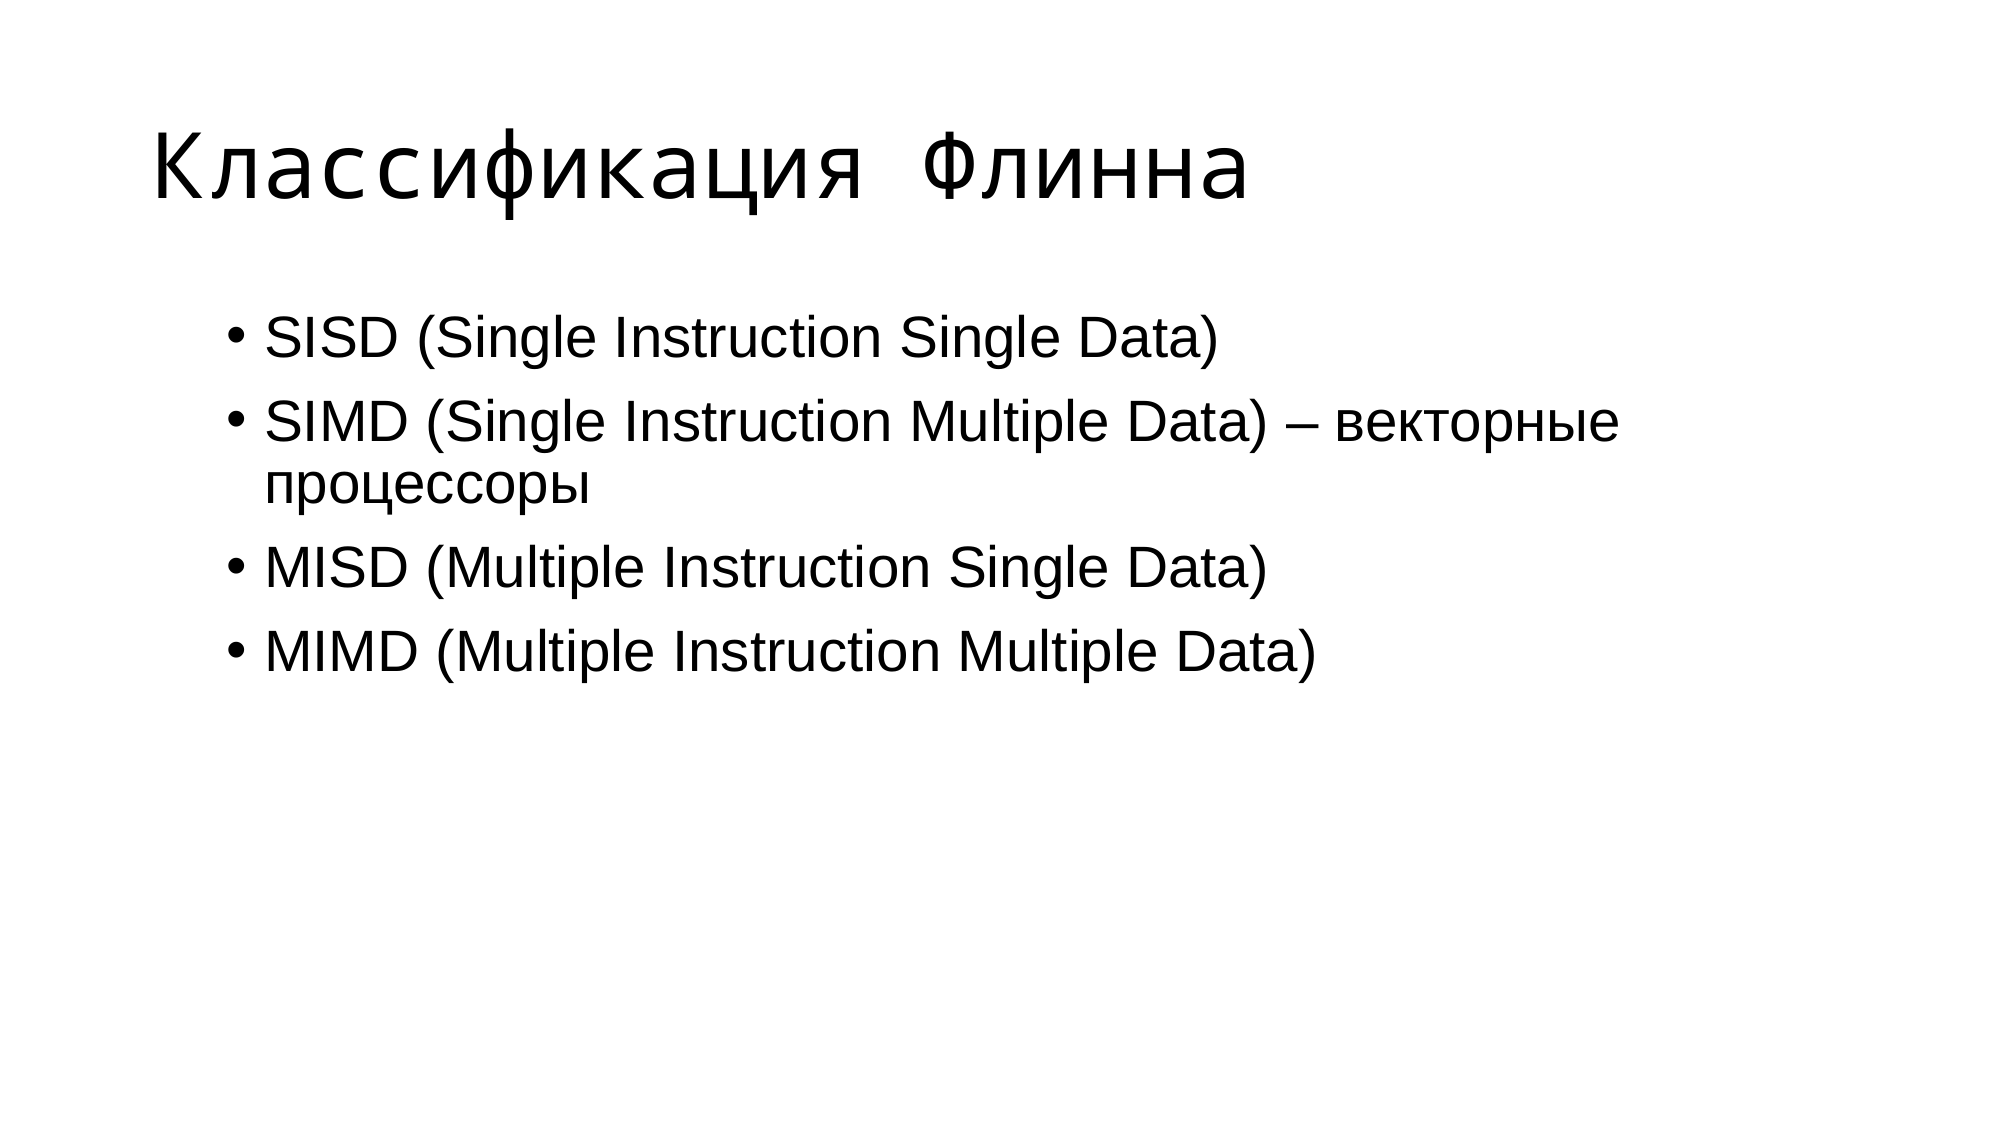

# Классификация Флинна
SISD (Single Instruction Single Data)
SIMD (Single Instruction Multiple Data) – векторные процессоры
MISD (Multiple Instruction Single Data)
MIMD (Multiple Instruction Multiple Data)